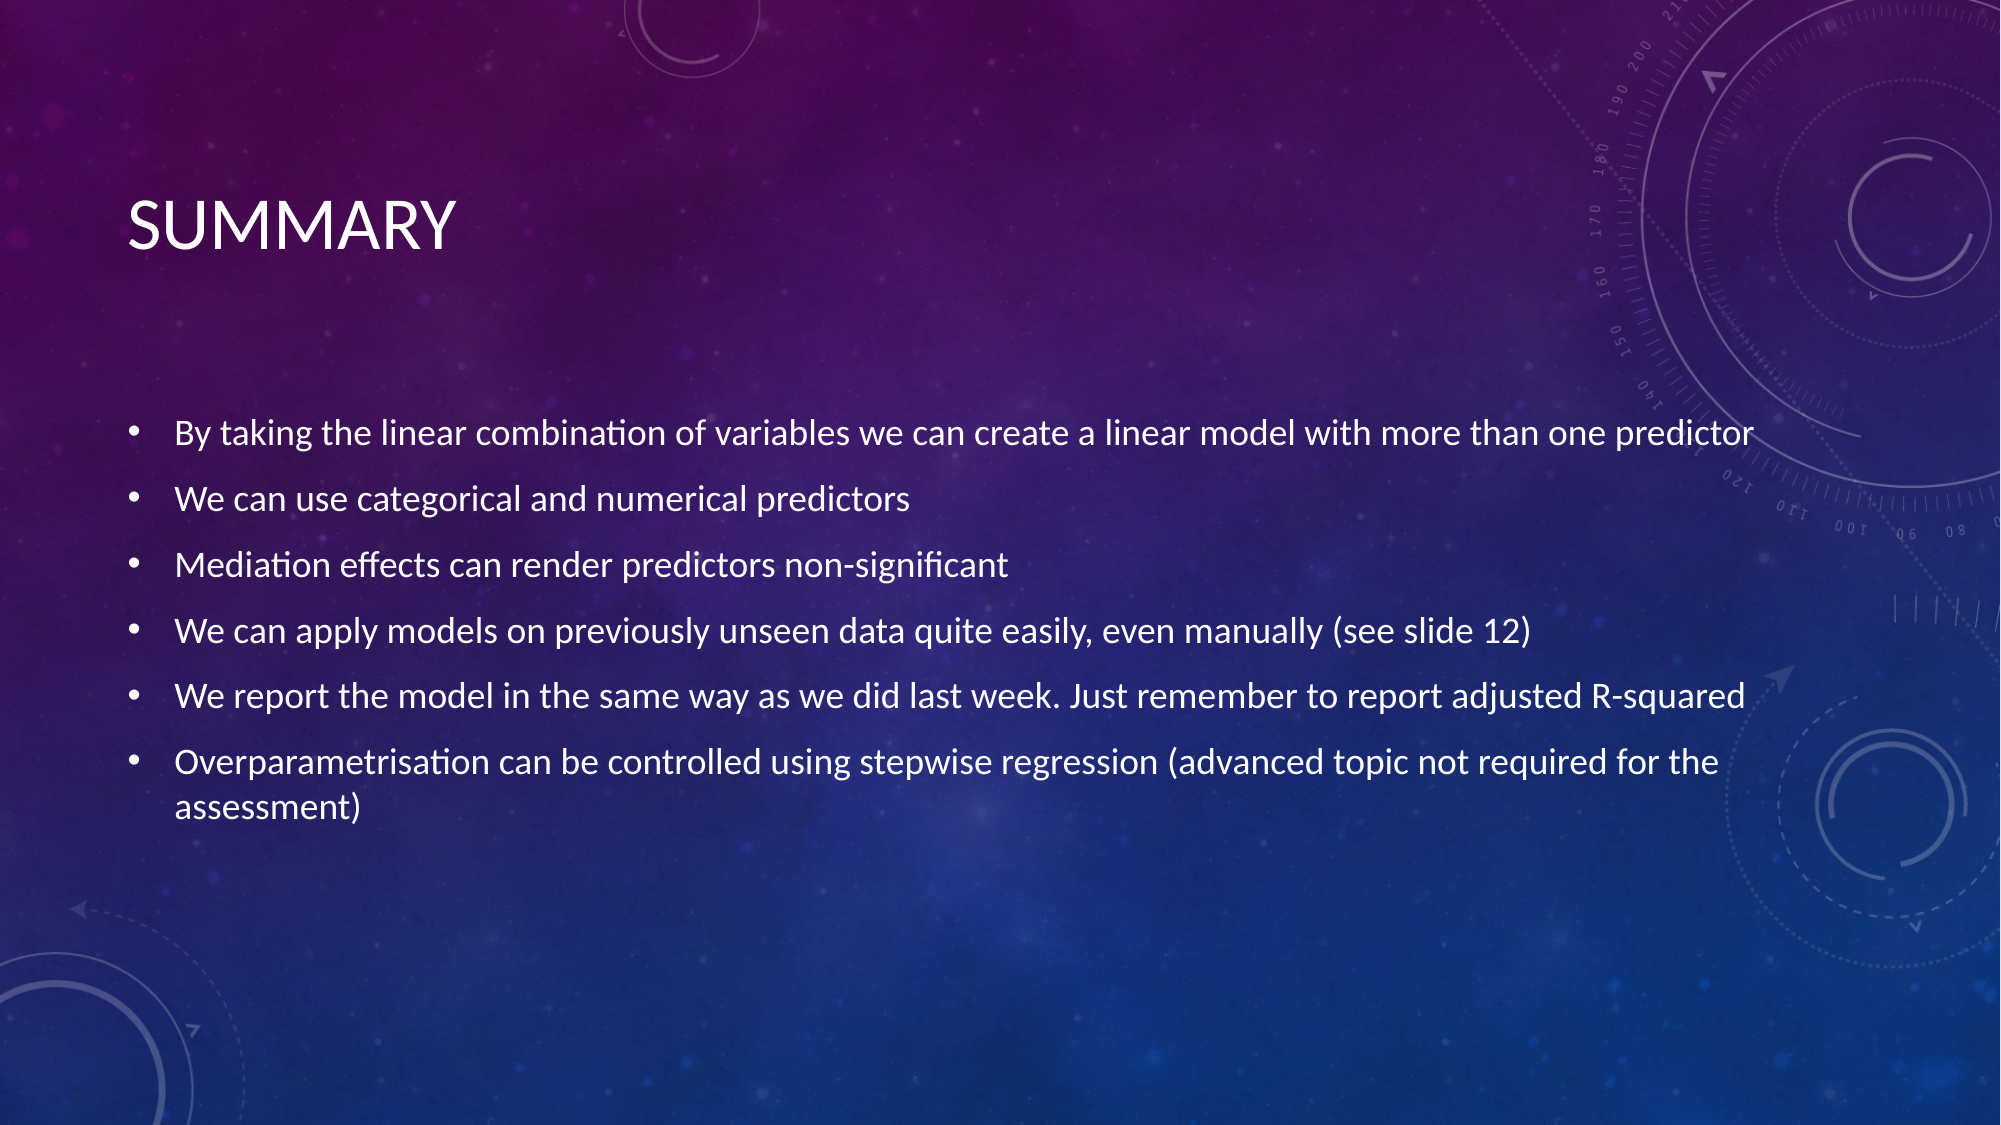

# Summary
By taking the linear combination of variables we can create a linear model with more than one predictor
We can use categorical and numerical predictors
Mediation effects can render predictors non-significant
We can apply models on previously unseen data quite easily, even manually (see slide 12)
We report the model in the same way as we did last week. Just remember to report adjusted R-squared
Overparametrisation can be controlled using stepwise regression (advanced topic not required for the assessment)